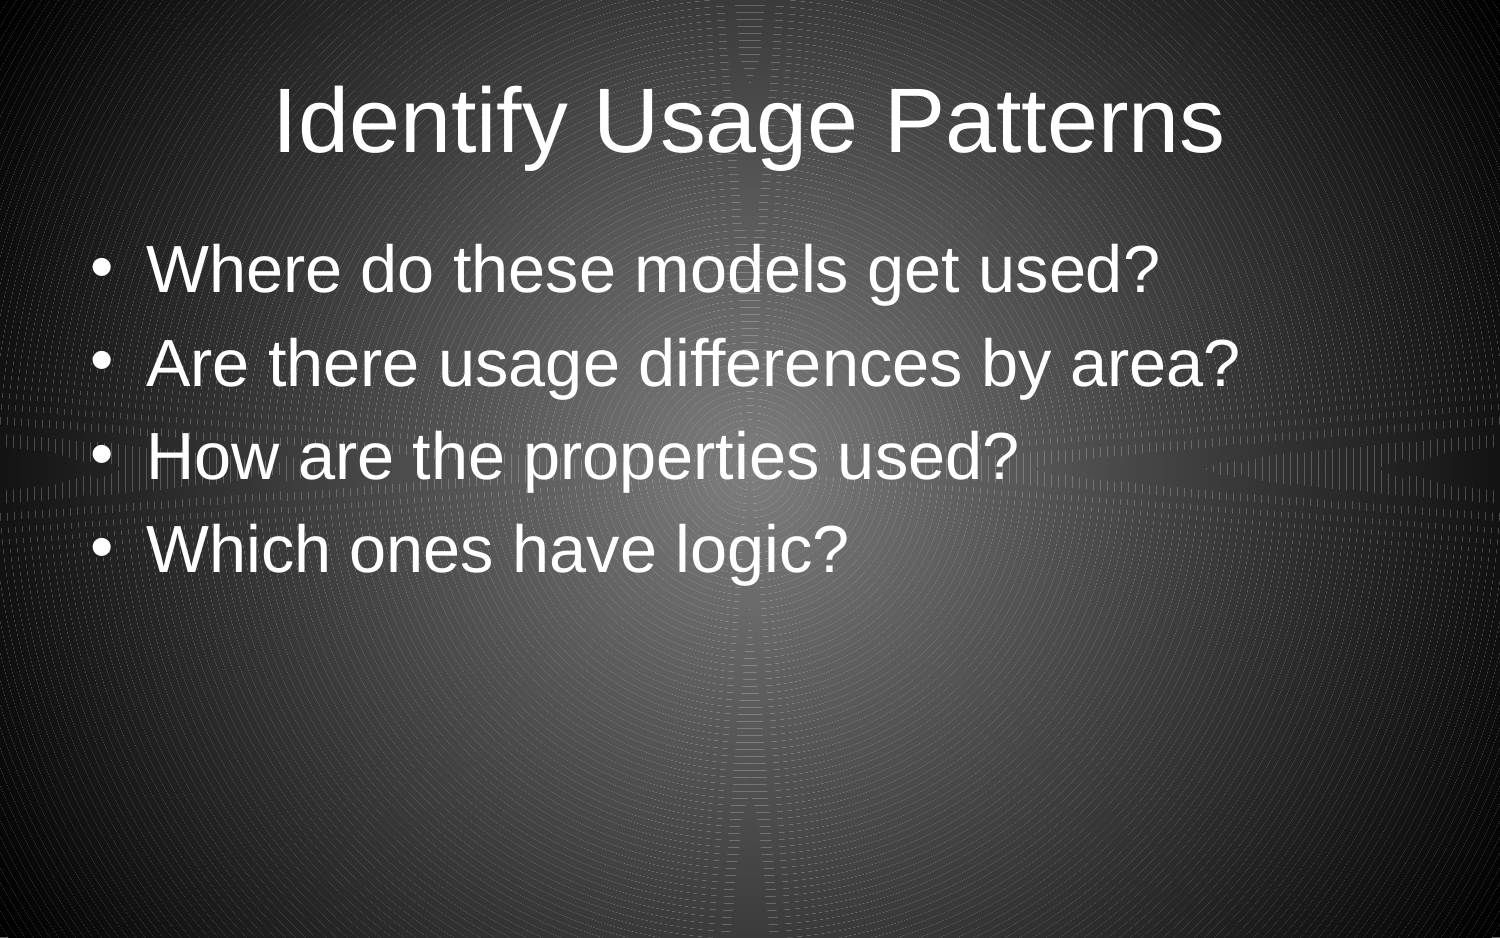

# Identify Usage Patterns
Where do these models get used?
Are there usage differences by area?
How are the properties used?
Which ones have logic?